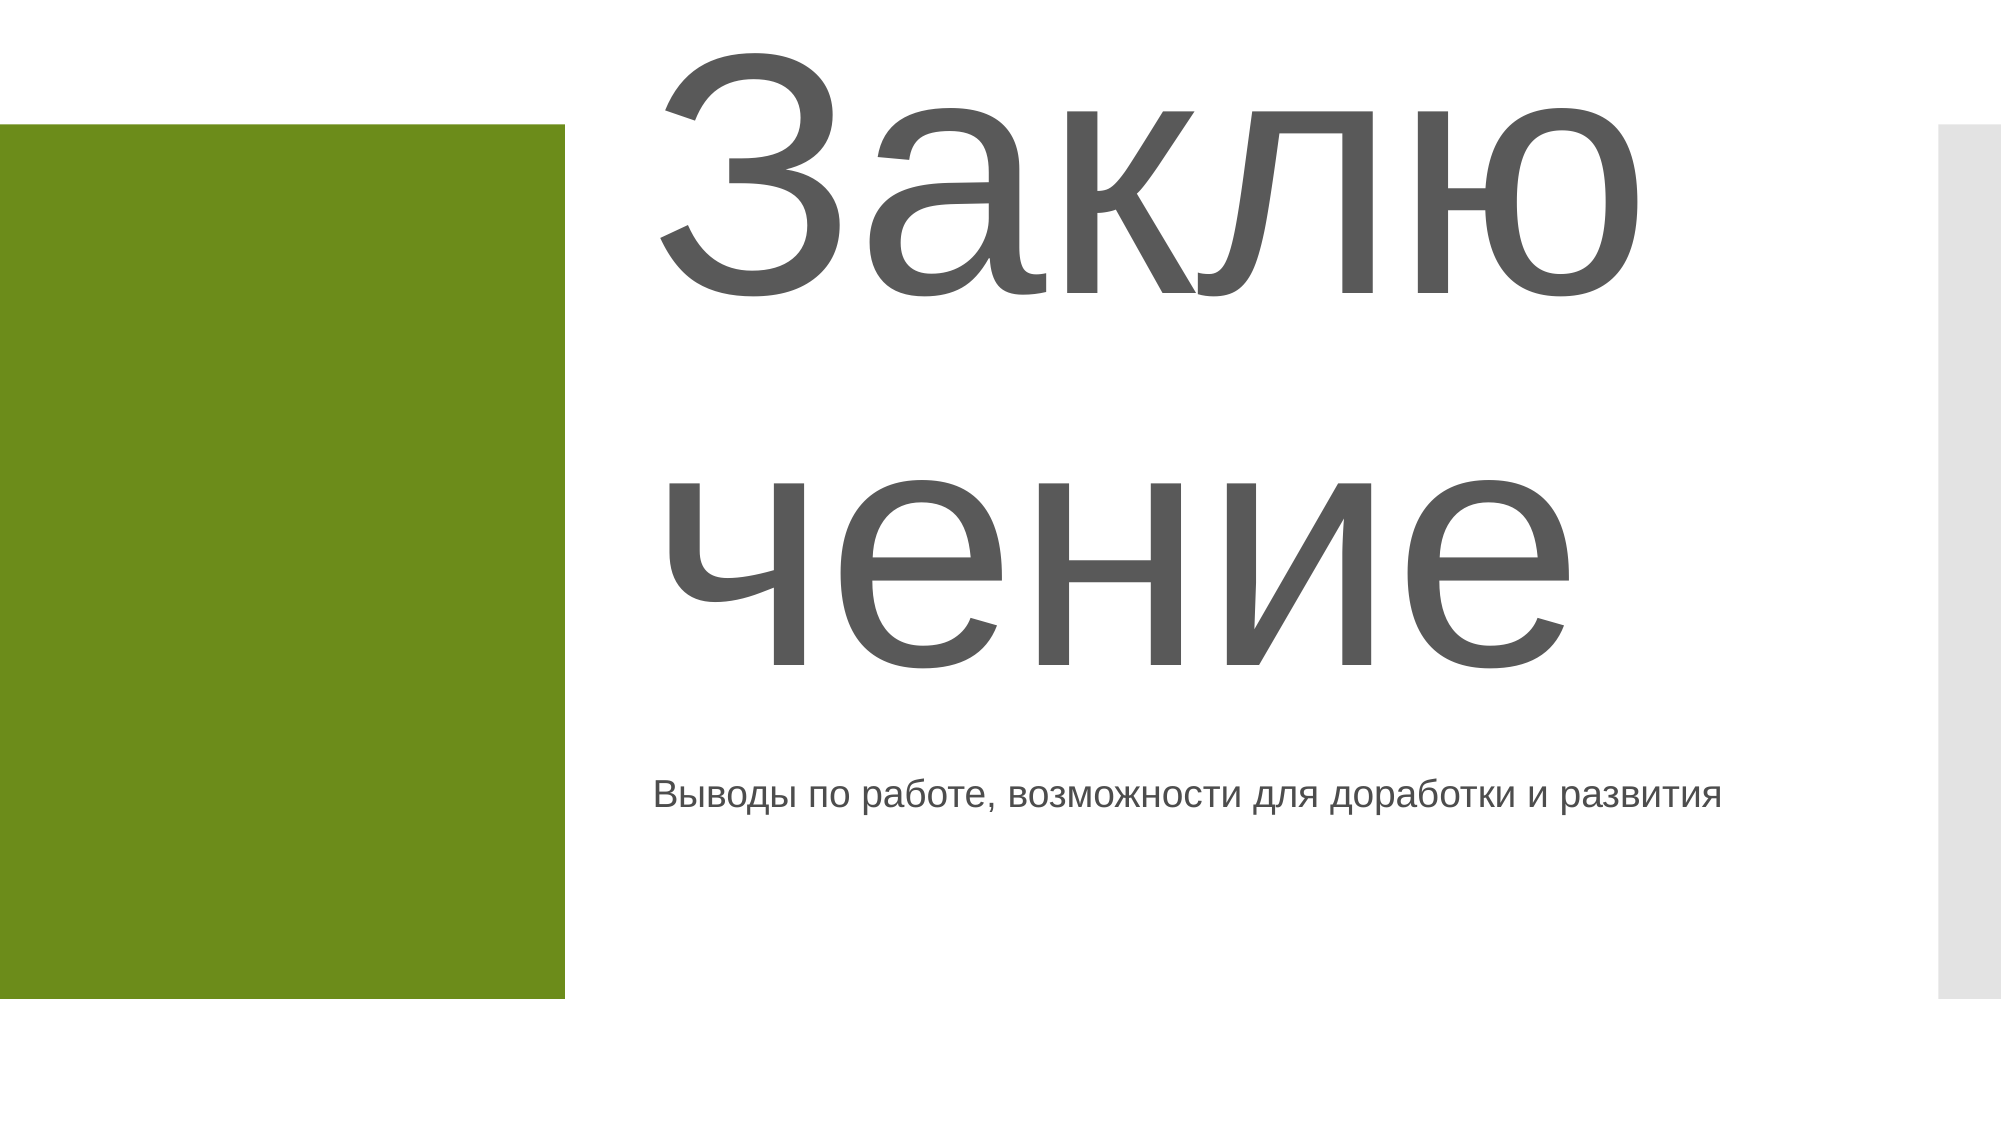

# Заключение
Выводы по работе, возможности для доработки и развития